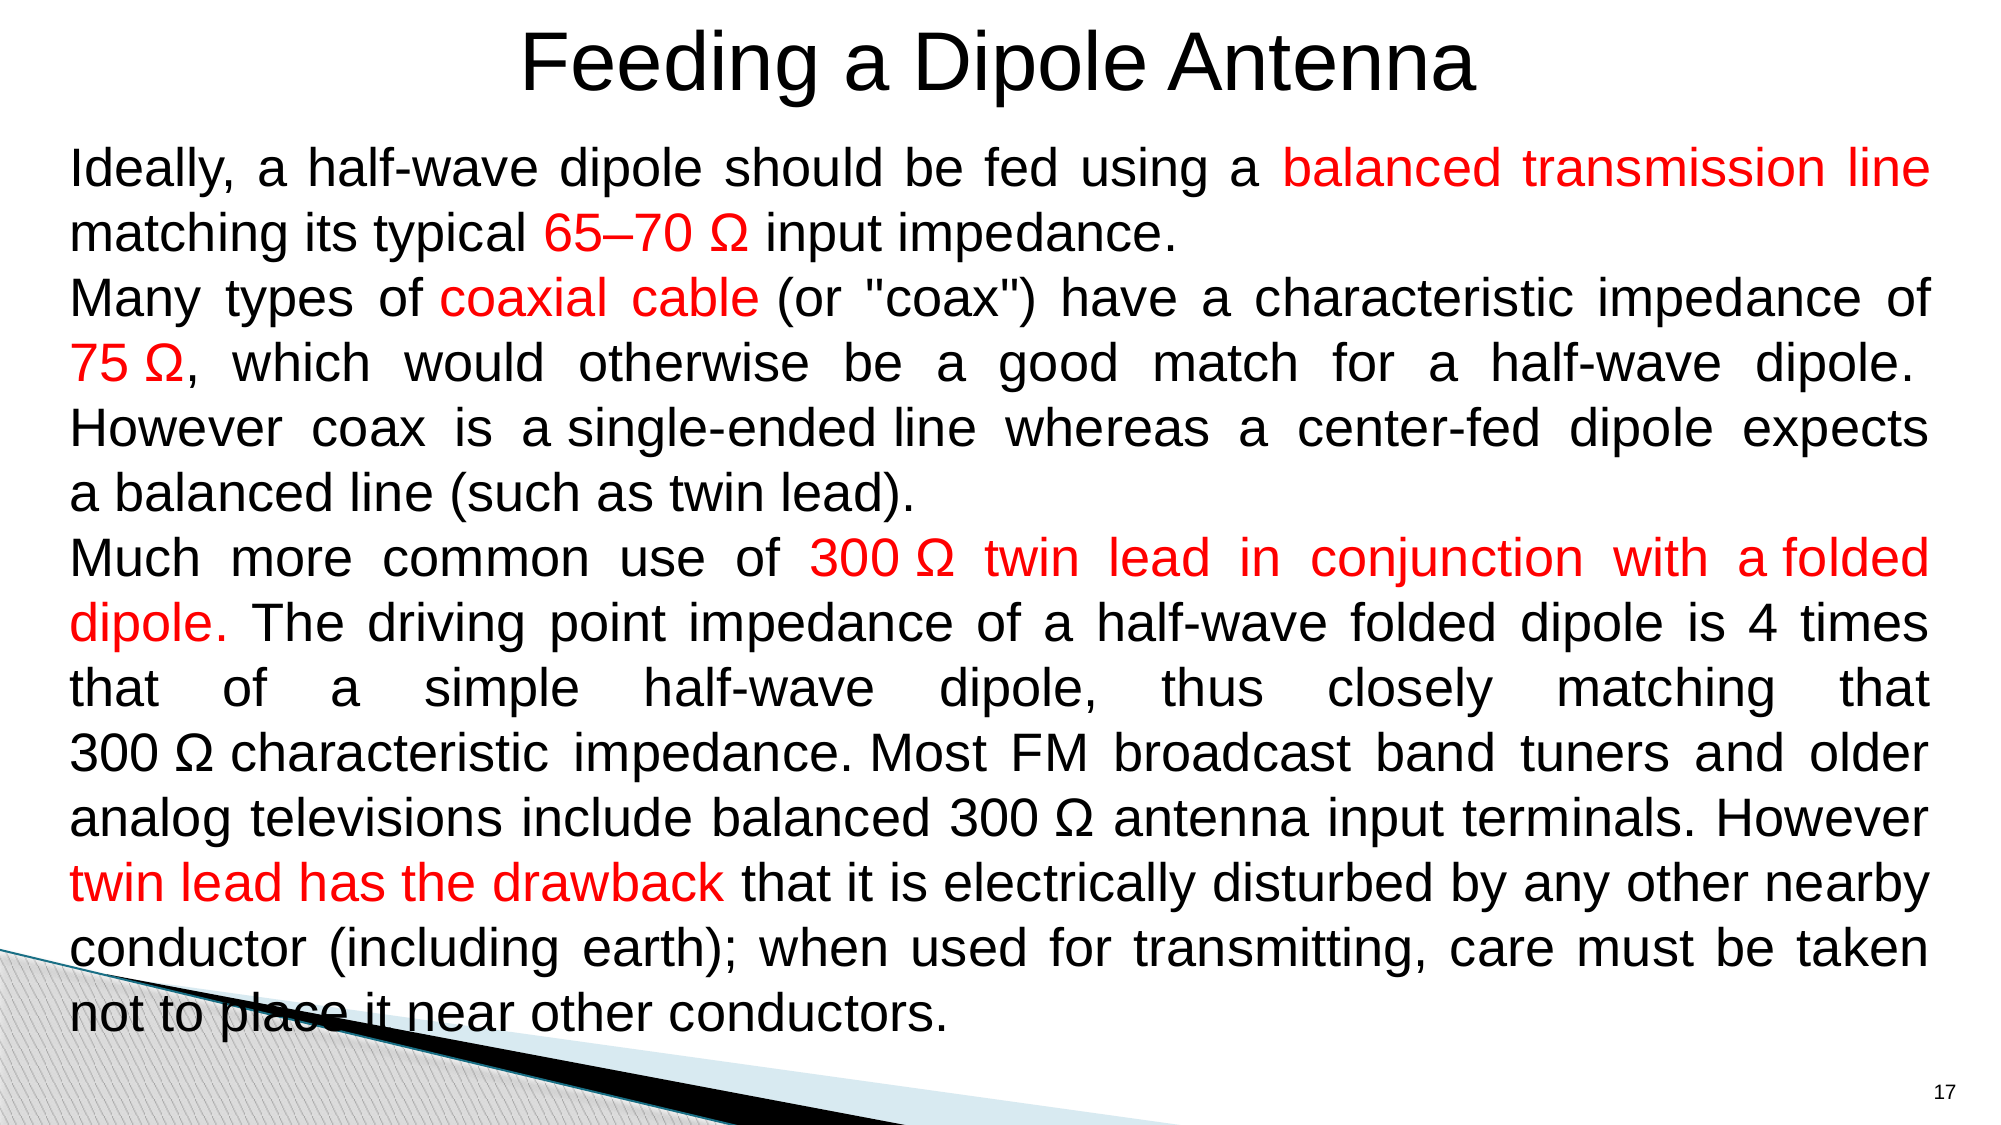

Feeding a Dipole Antenna
Ideally, a half-wave dipole should be fed using a balanced transmission line matching its typical 65–70 Ω input impedance.
Many types of coaxial cable (or "coax") have a characteristic impedance of 75 Ω, which would otherwise be a good match for a half-wave dipole.  However coax is a single-ended line whereas a center-fed dipole expects a balanced line (such as twin lead).
Much more common use of 300 Ω twin lead in conjunction with a folded dipole. The driving point impedance of a half-wave folded dipole is 4 times that of a simple half-wave dipole, thus closely matching that 300 Ω characteristic impedance. Most FM broadcast band tuners and older analog televisions include balanced 300 Ω antenna input terminals. However twin lead has the drawback that it is electrically disturbed by any other nearby conductor (including earth); when used for transmitting, care must be taken not to place it near other conductors.
17